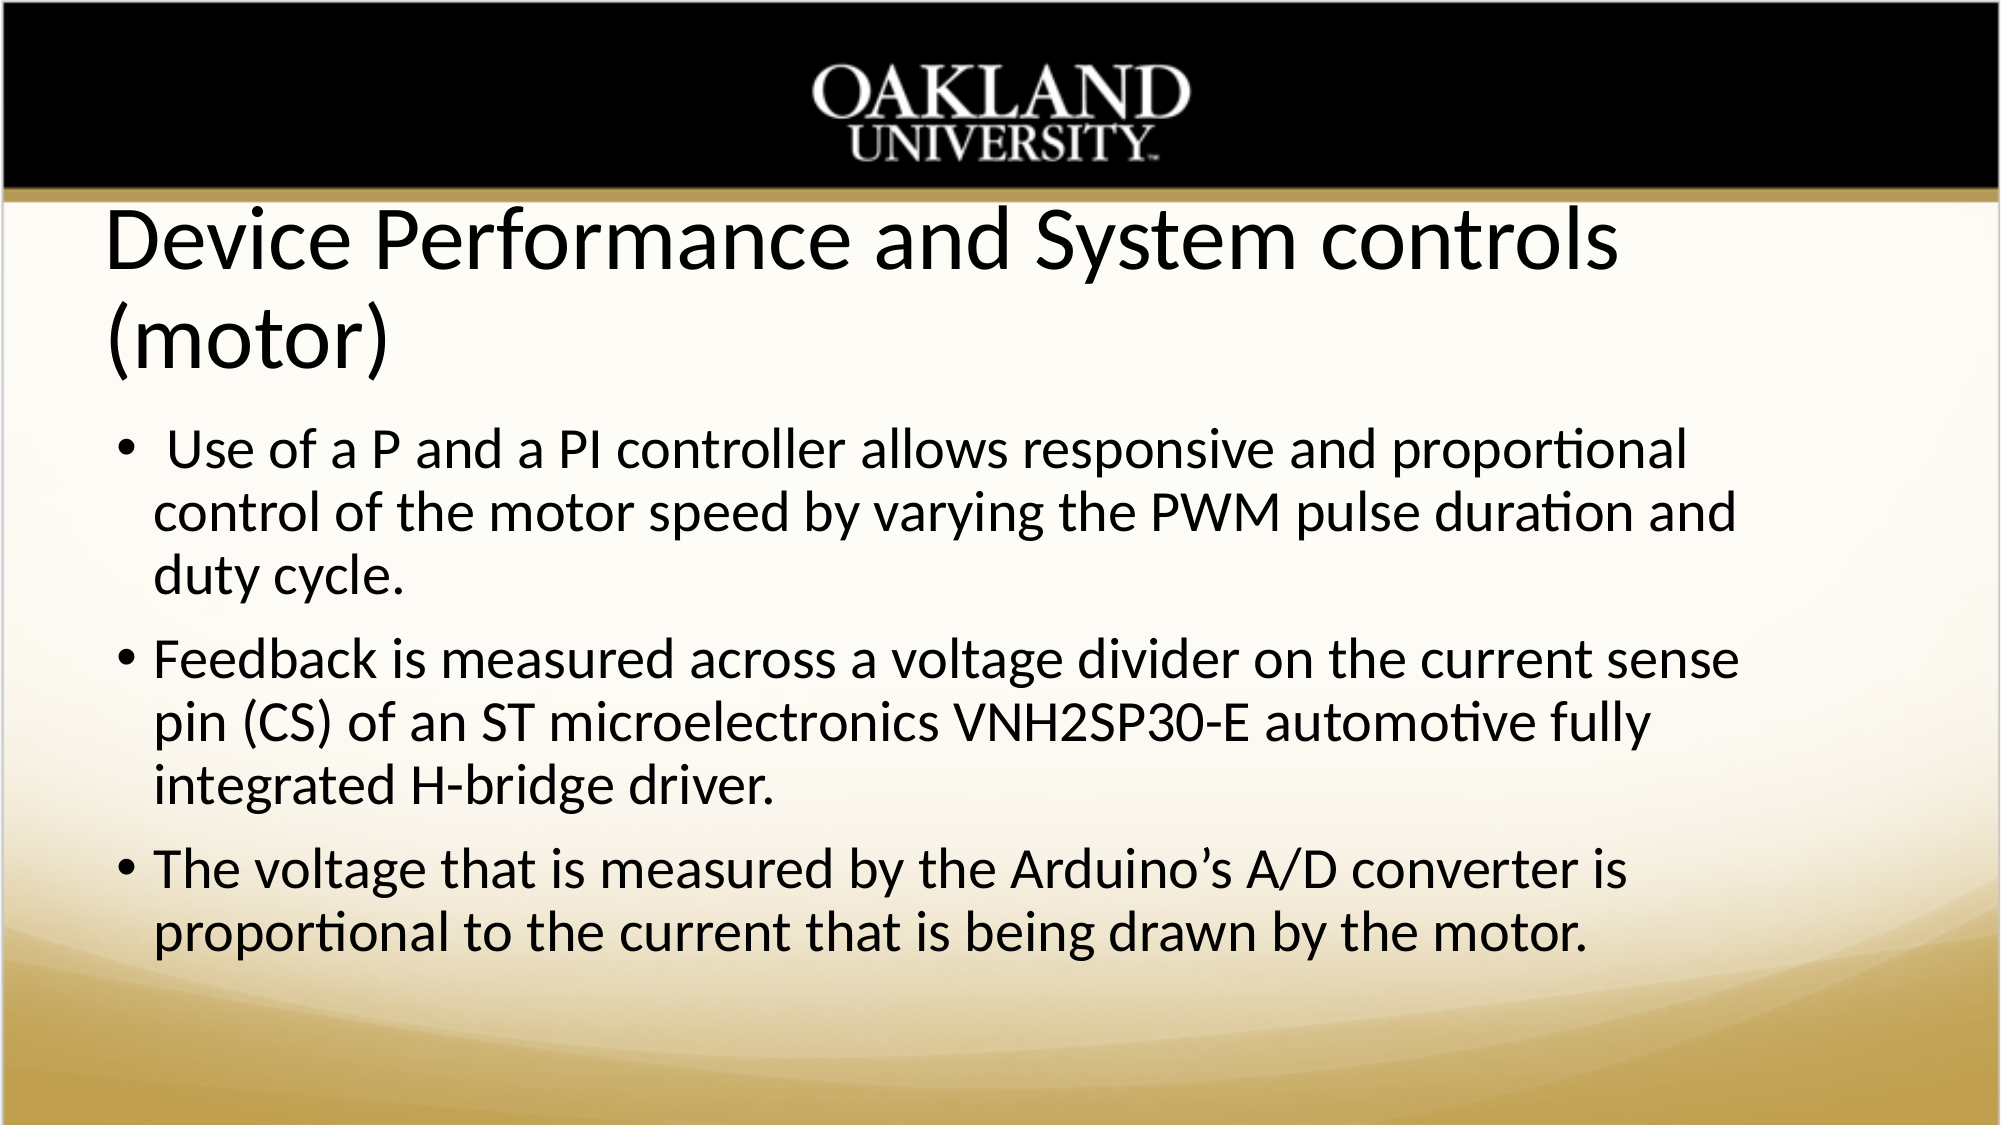

# Device Performance and System controls (motor)
 Use of a P and a PI controller allows responsive and proportional control of the motor speed by varying the PWM pulse duration and duty cycle.
Feedback is measured across a voltage divider on the current sense pin (CS) of an ST microelectronics VNH2SP30-E automotive fully integrated H-bridge driver.
The voltage that is measured by the Arduino’s A/D converter is proportional to the current that is being drawn by the motor.